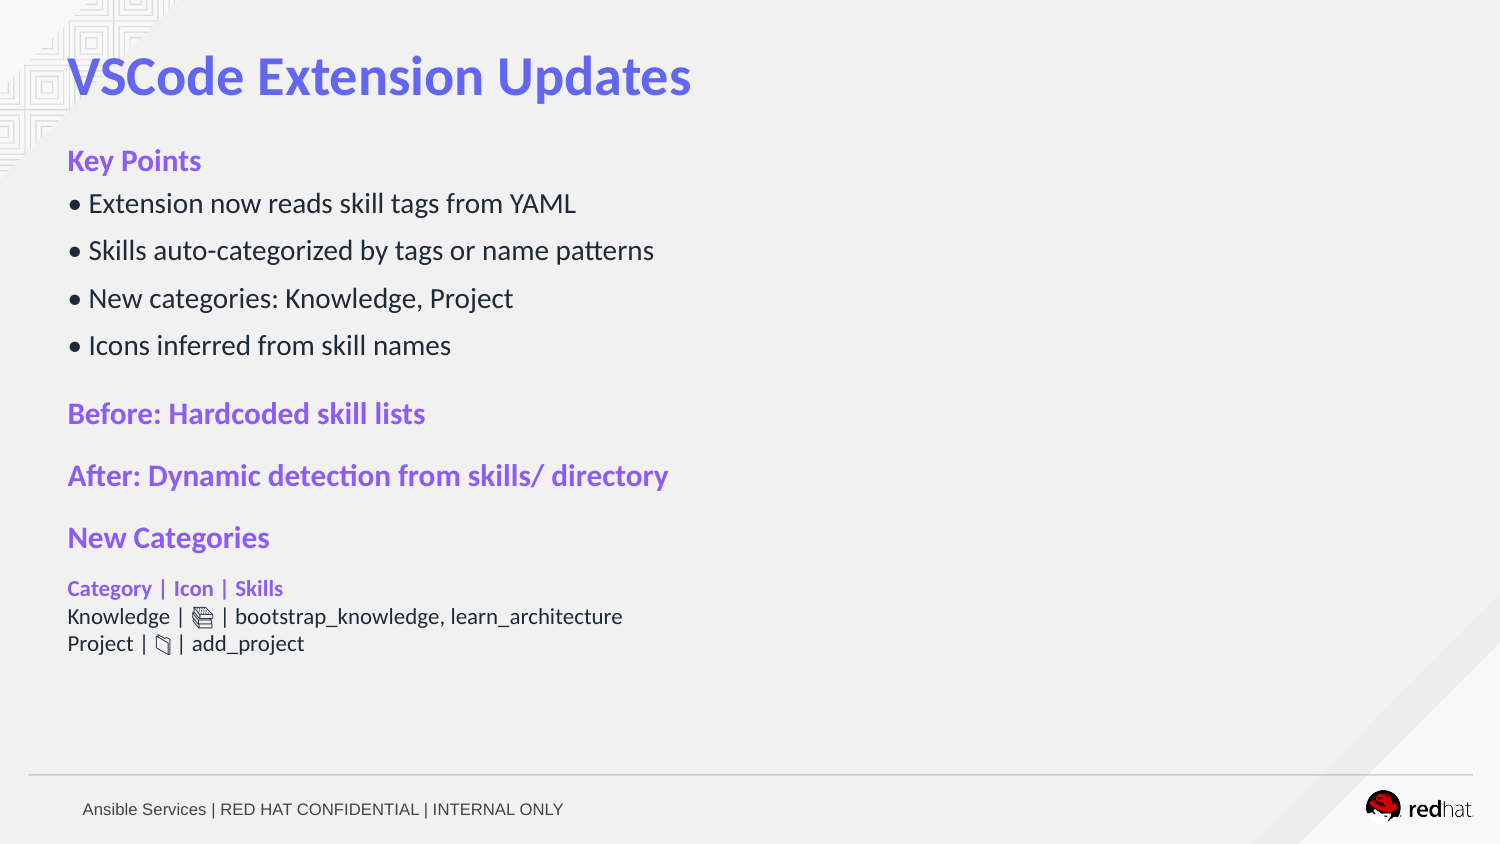

VSCode Extension Updates
Key Points
• Extension now reads skill tags from YAML
• Skills auto-categorized by tags or name patterns
• New categories: Knowledge, Project
• Icons inferred from skill names
Before: Hardcoded skill lists
After: Dynamic detection from skills/ directory
New Categories
Category | Icon | Skills
Knowledge | 📚 | bootstrap_knowledge, learn_architecture
Project | 📁 | add_project